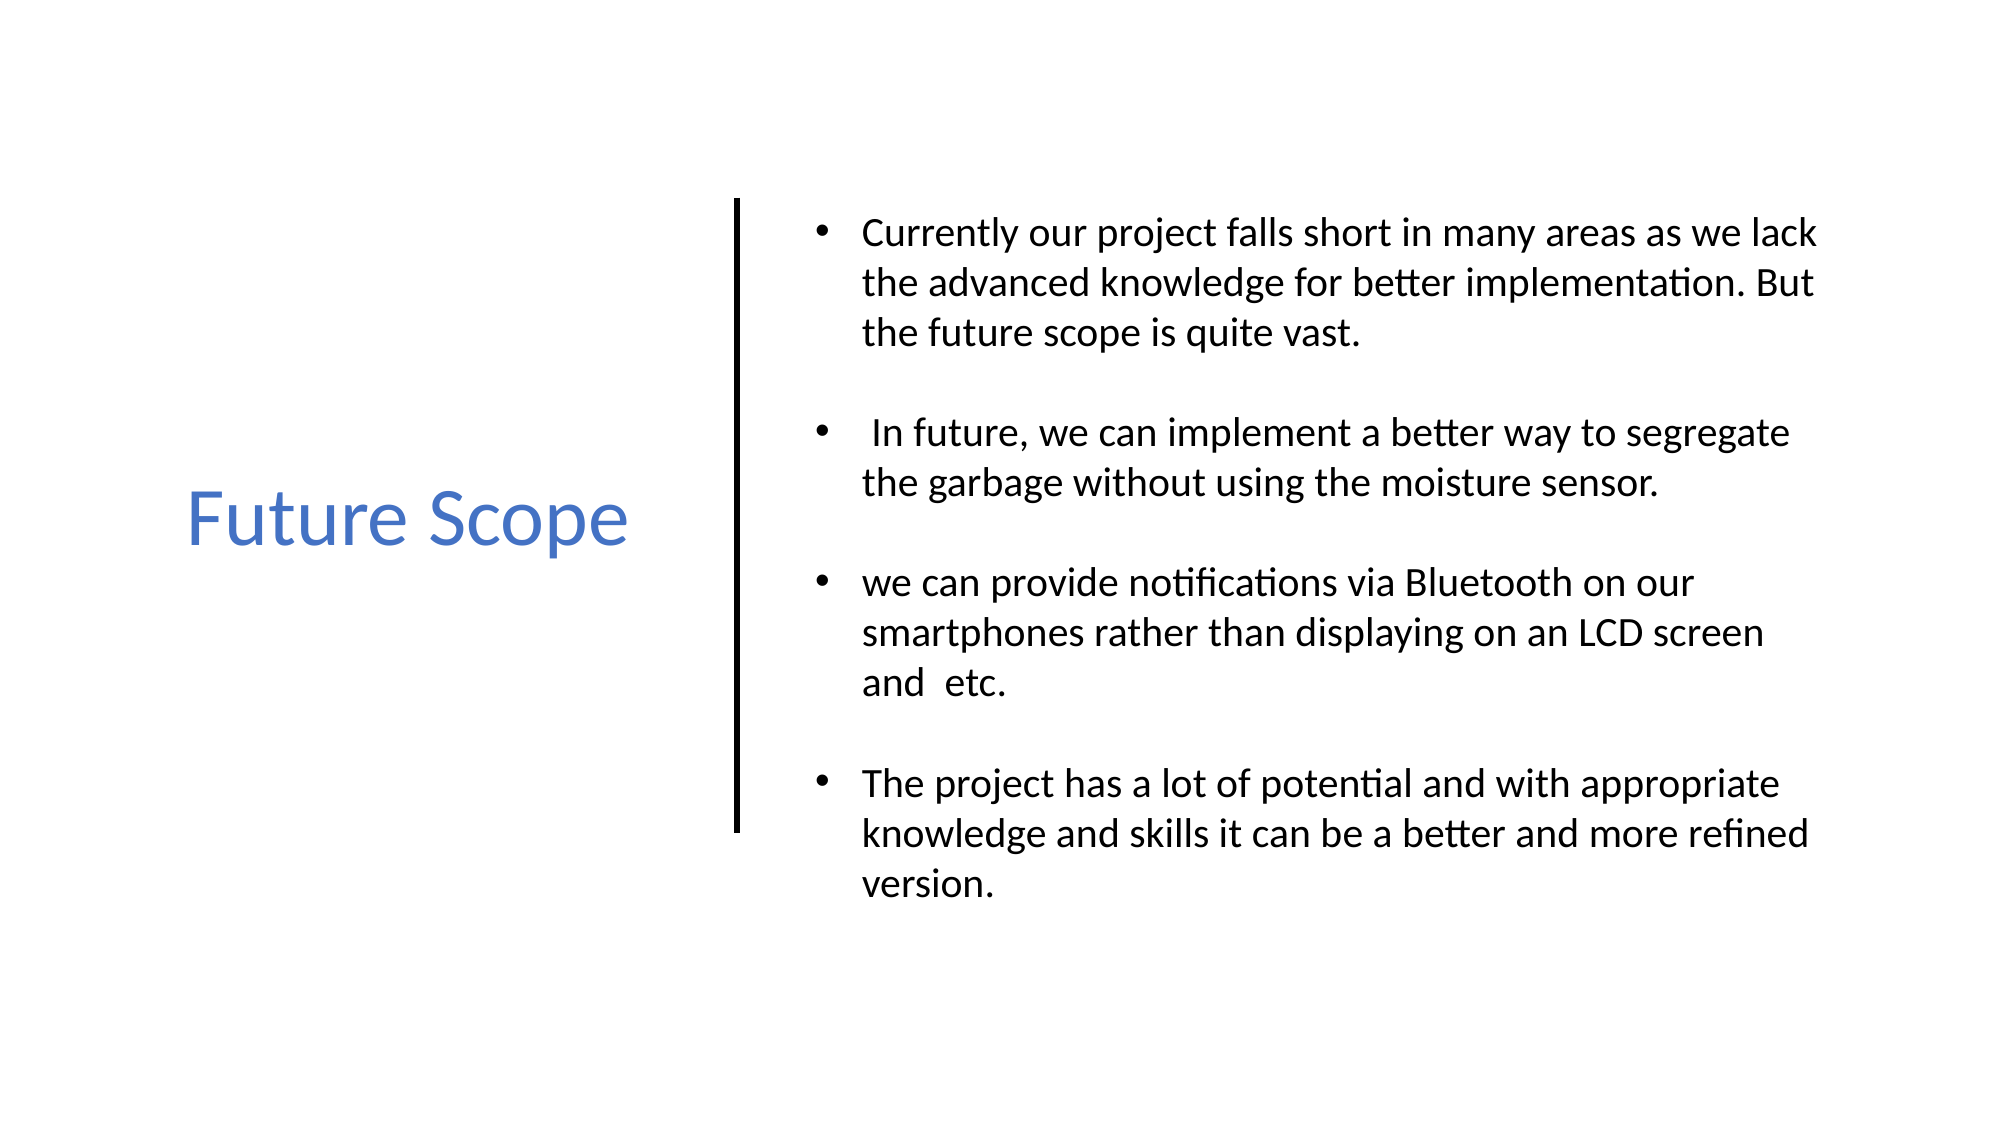

# Future Scope
Currently our project falls short in many areas as we lack the advanced knowledge for better implementation. But the future scope is quite vast.

 In future, we can implement a better way to segregate the garbage without using the moisture sensor.

we can provide notifications via Bluetooth on our smartphones rather than displaying on an LCD screen and  etc.

The project has a lot of potential and with appropriate knowledge and skills it can be a better and more refined  version.